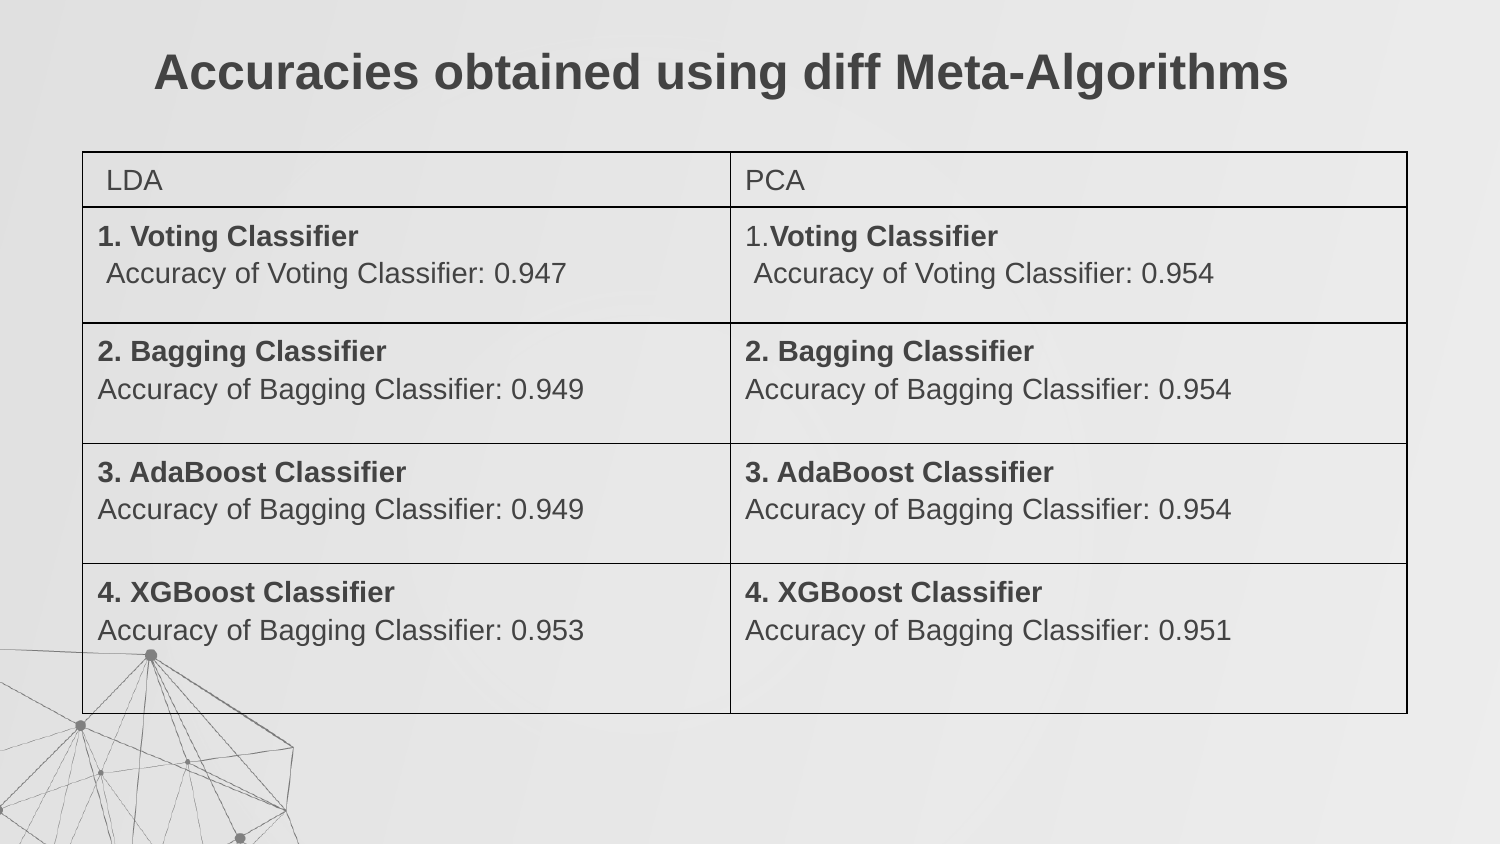

Accuracies obtained using diff Meta-Algorithms
| LDA | PCA |
| --- | --- |
| 1. Voting Classifier Accuracy of Voting Classifier: 0.947 | 1.Voting Classifier Accuracy of Voting Classifier: 0.954 |
| 2. Bagging Classifier Accuracy of Bagging Classifier: 0.949 | 2. Bagging Classifier Accuracy of Bagging Classifier: 0.954 |
| 3. AdaBoost Classifier Accuracy of Bagging Classifier: 0.949 | 3. AdaBoost Classifier Accuracy of Bagging Classifier: 0.954 |
| 4. XGBoost Classifier Accuracy of Bagging Classifier: 0.953 | 4. XGBoost Classifier Accuracy of Bagging Classifier: 0.951 |